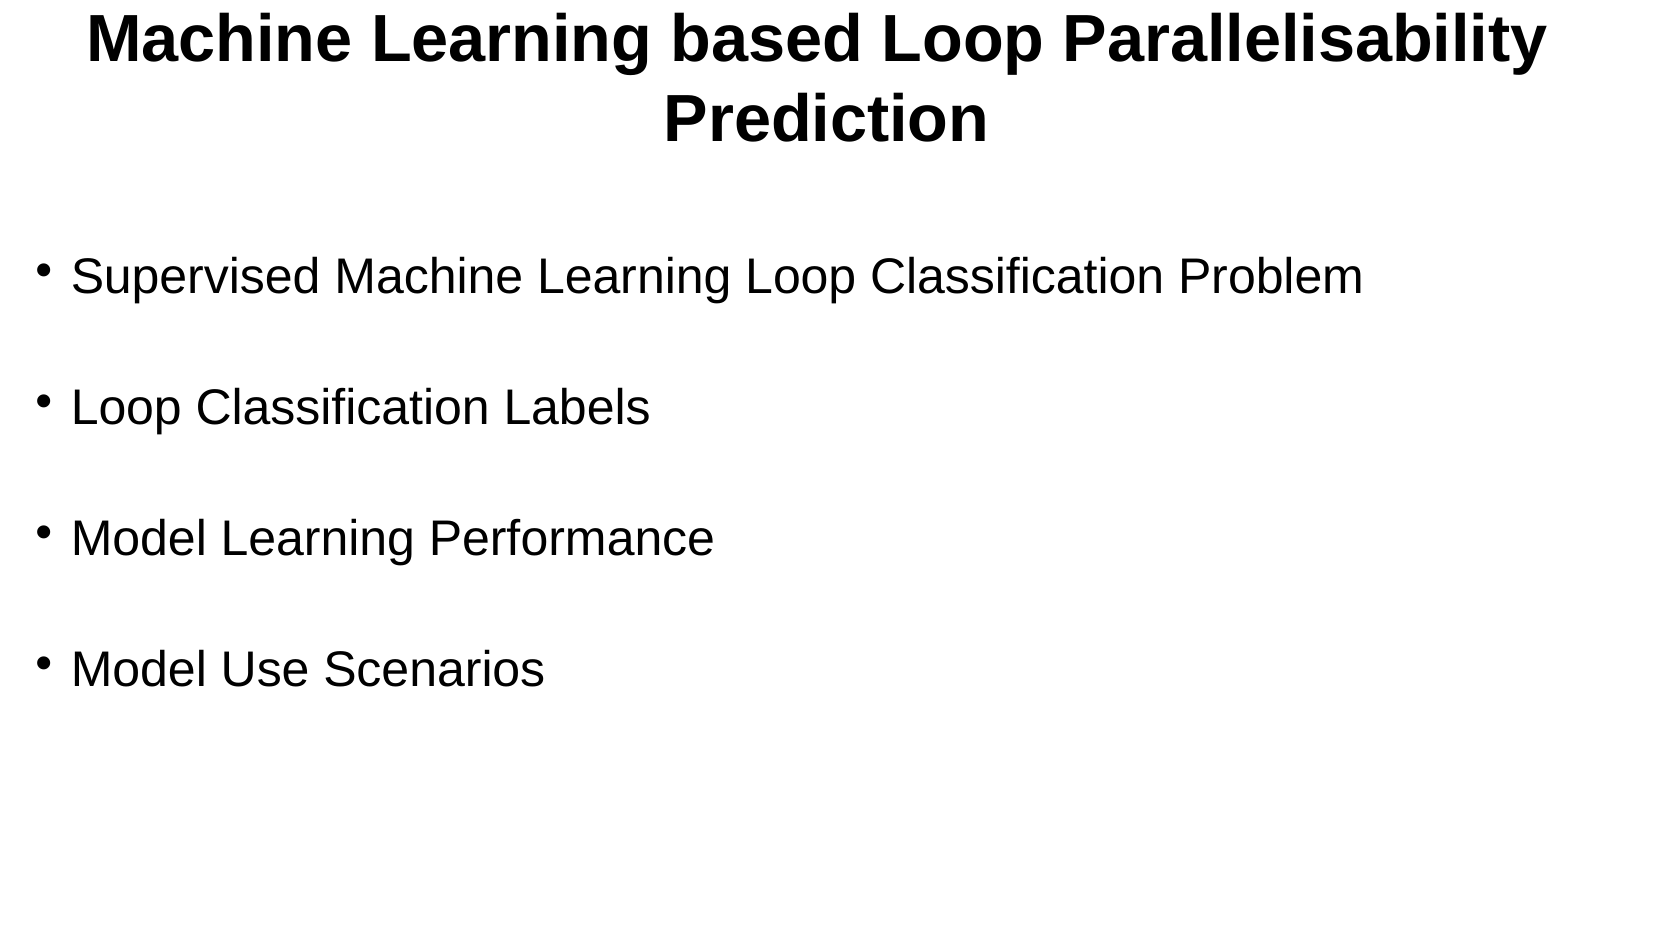

Machine Learning based Loop Parallelisability
Prediction
Supervised Machine Learning Loop Classification Problem
Loop Classification Labels
Model Learning Performance
Model Use Scenarios